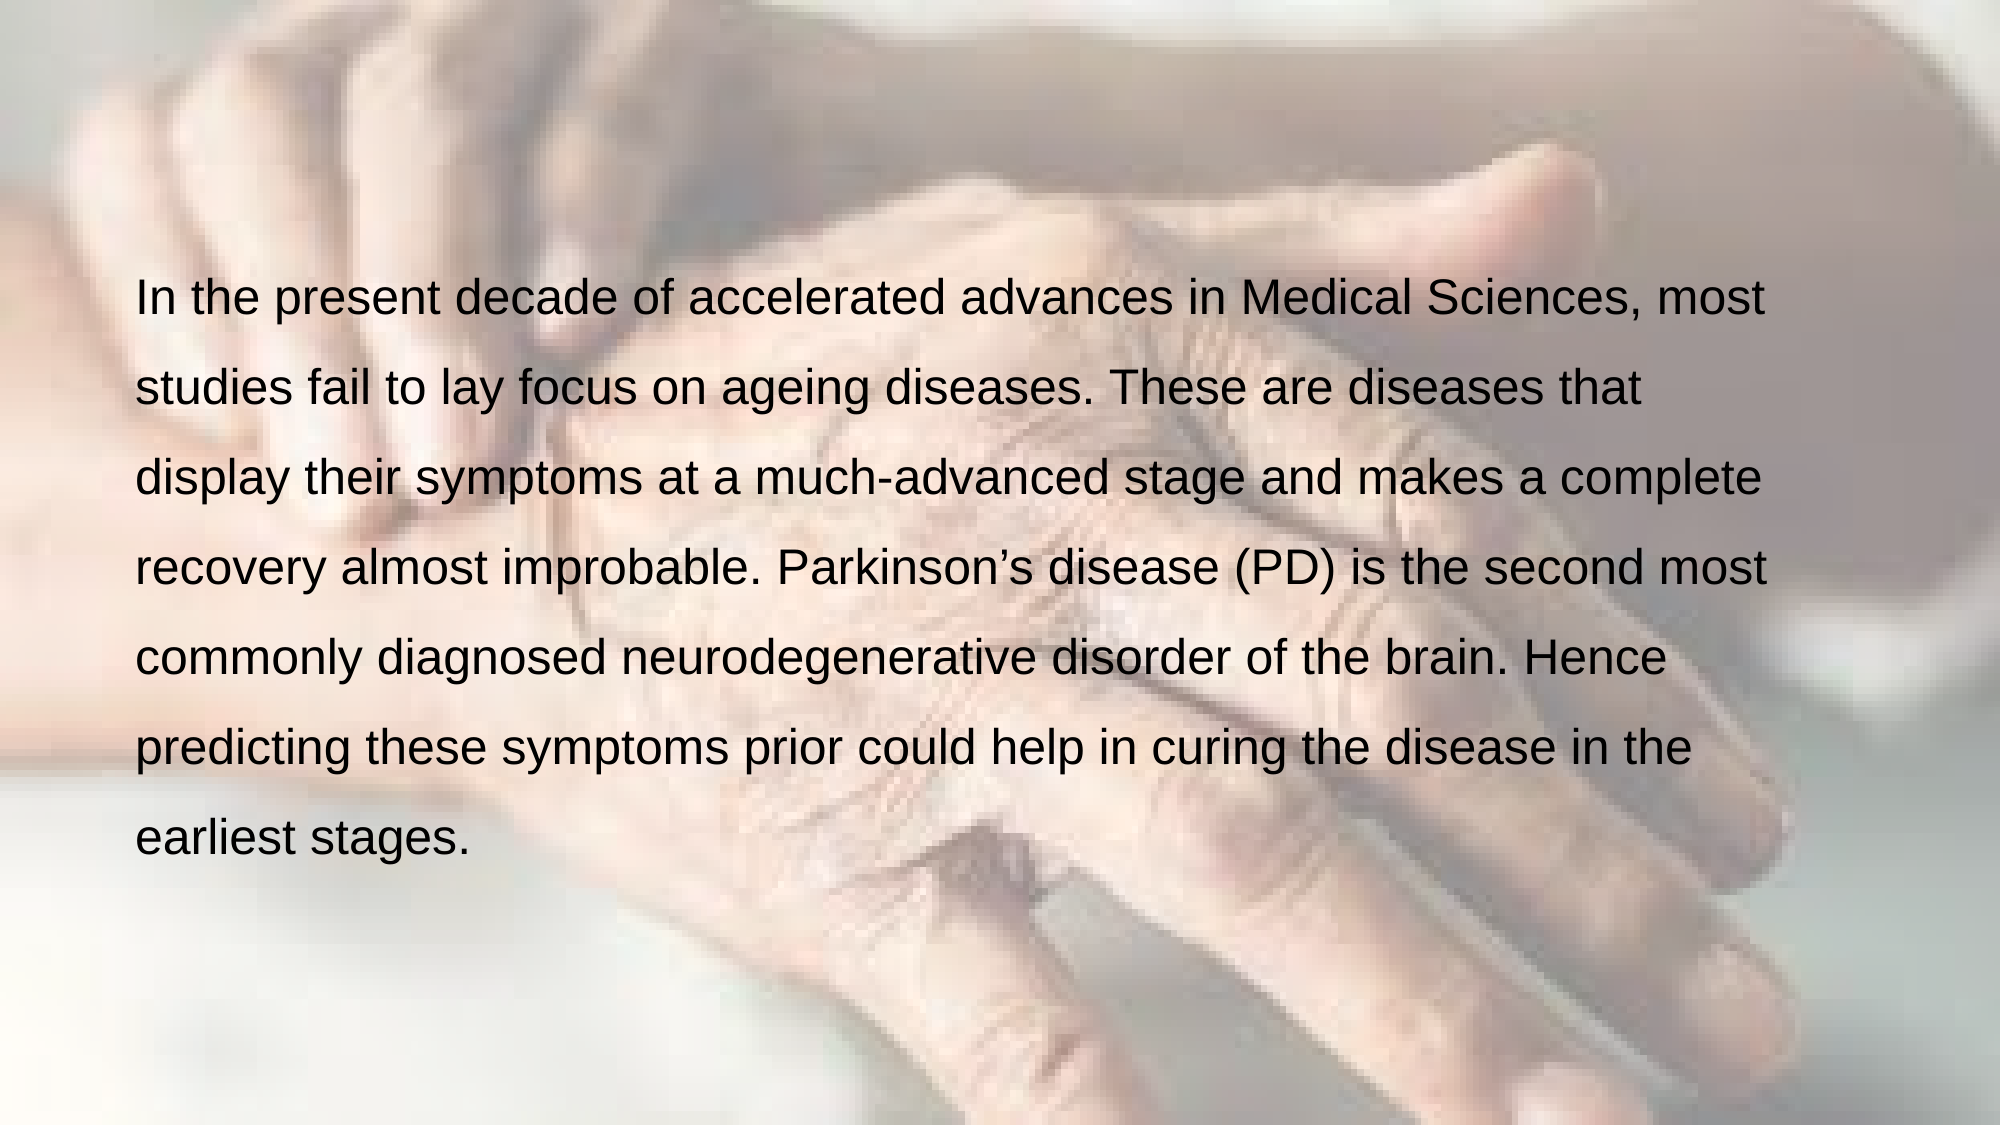

In the present decade of accelerated advances in Medical Sciences, most studies fail to lay focus on ageing diseases. These are diseases that display their symptoms at a much-advanced stage and makes a complete recovery almost improbable. Parkinson’s disease (PD) is the second most commonly diagnosed neurodegenerative disorder of the brain. Hence predicting these symptoms prior could help in curing the disease in the earliest stages.